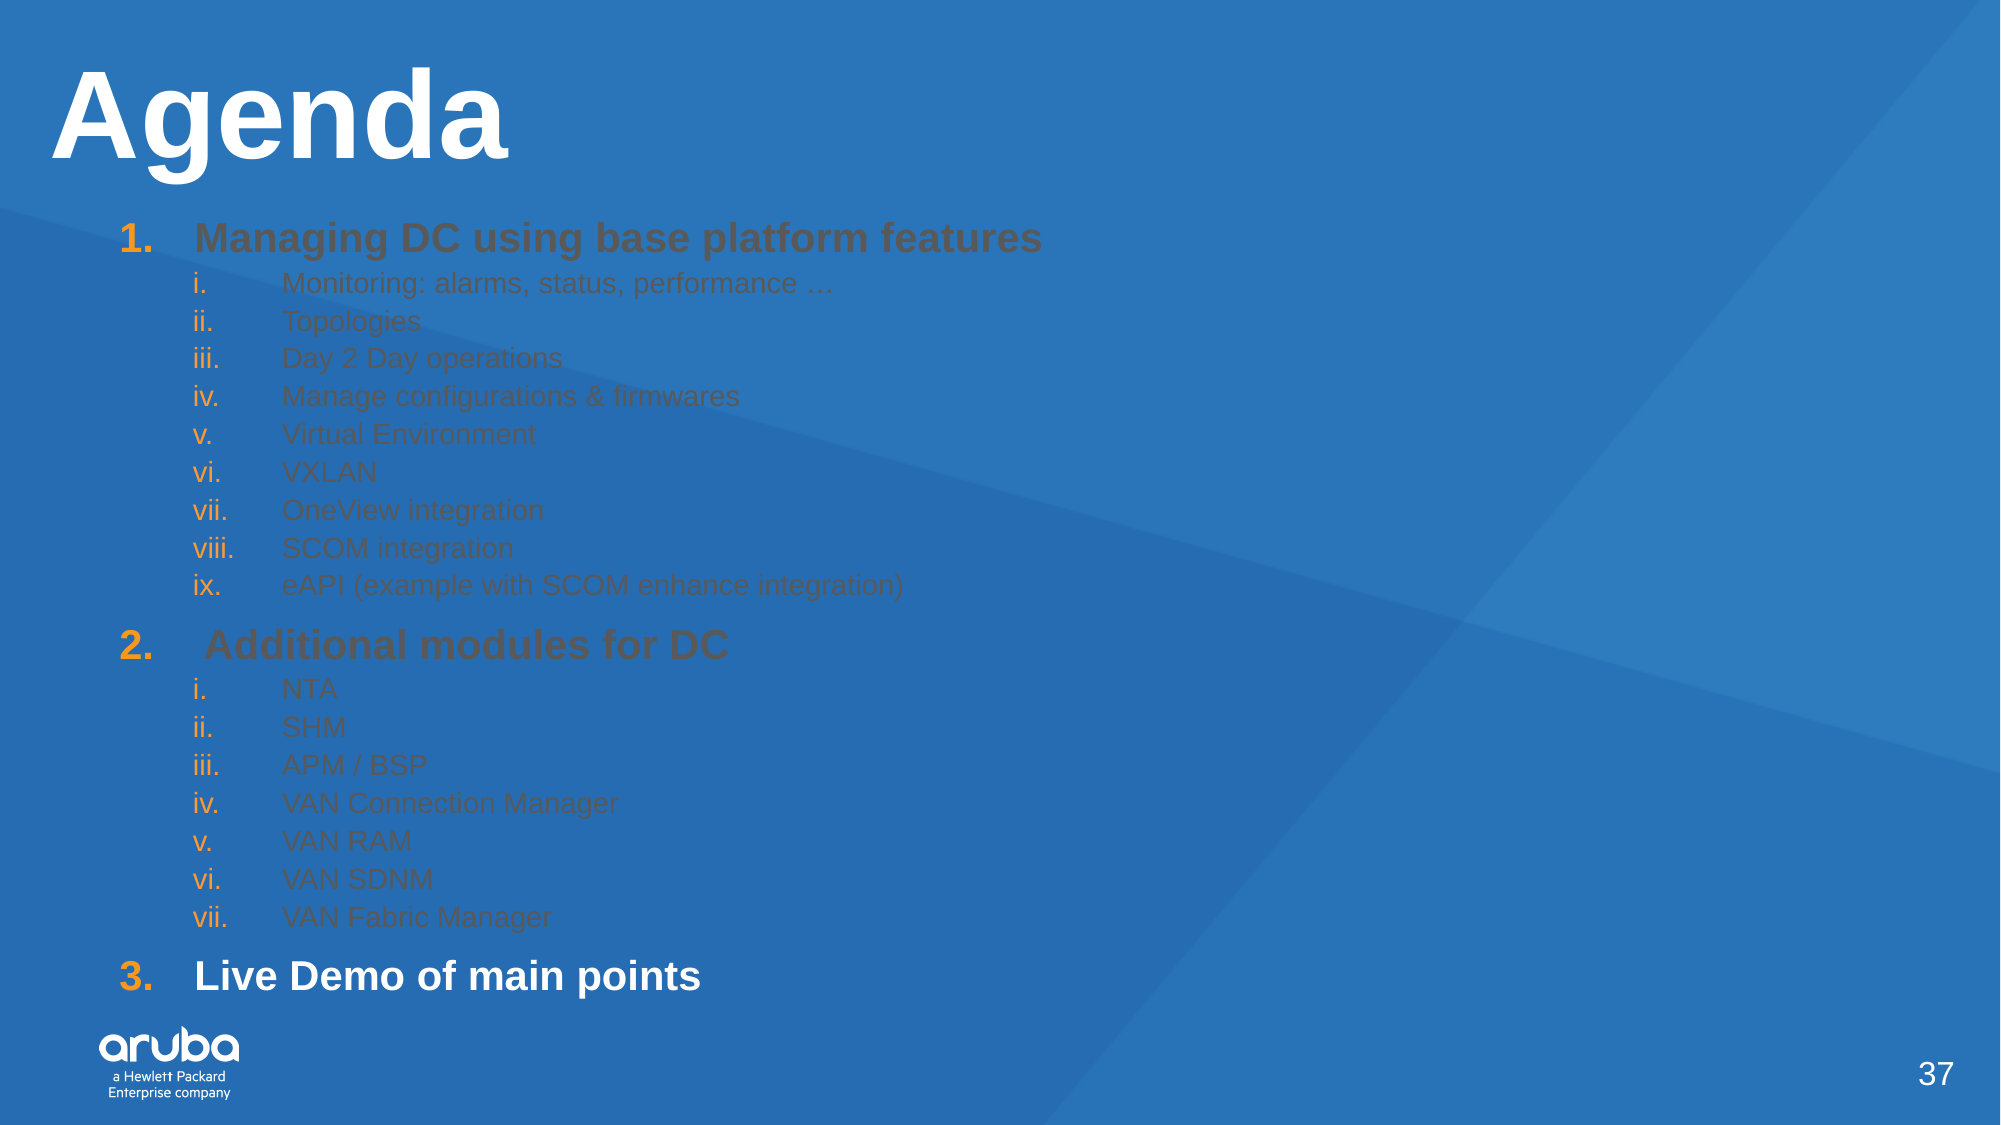

# Agenda
Managing DC using base platform features
Monitoring: alarms, status, performance …
Topologies
Day 2 Day operations
Manage configurations & firmwares
Virtual Environment
VXLAN
OneView integration
SCOM integration
eAPI (example with SCOM enhance integration)
Additional modules for DC
NTA
SHM
APM / BSP
VAN Connection Manager
VAN RAM
VAN SDNM
VAN Fabric Manager
Live Demo of main points